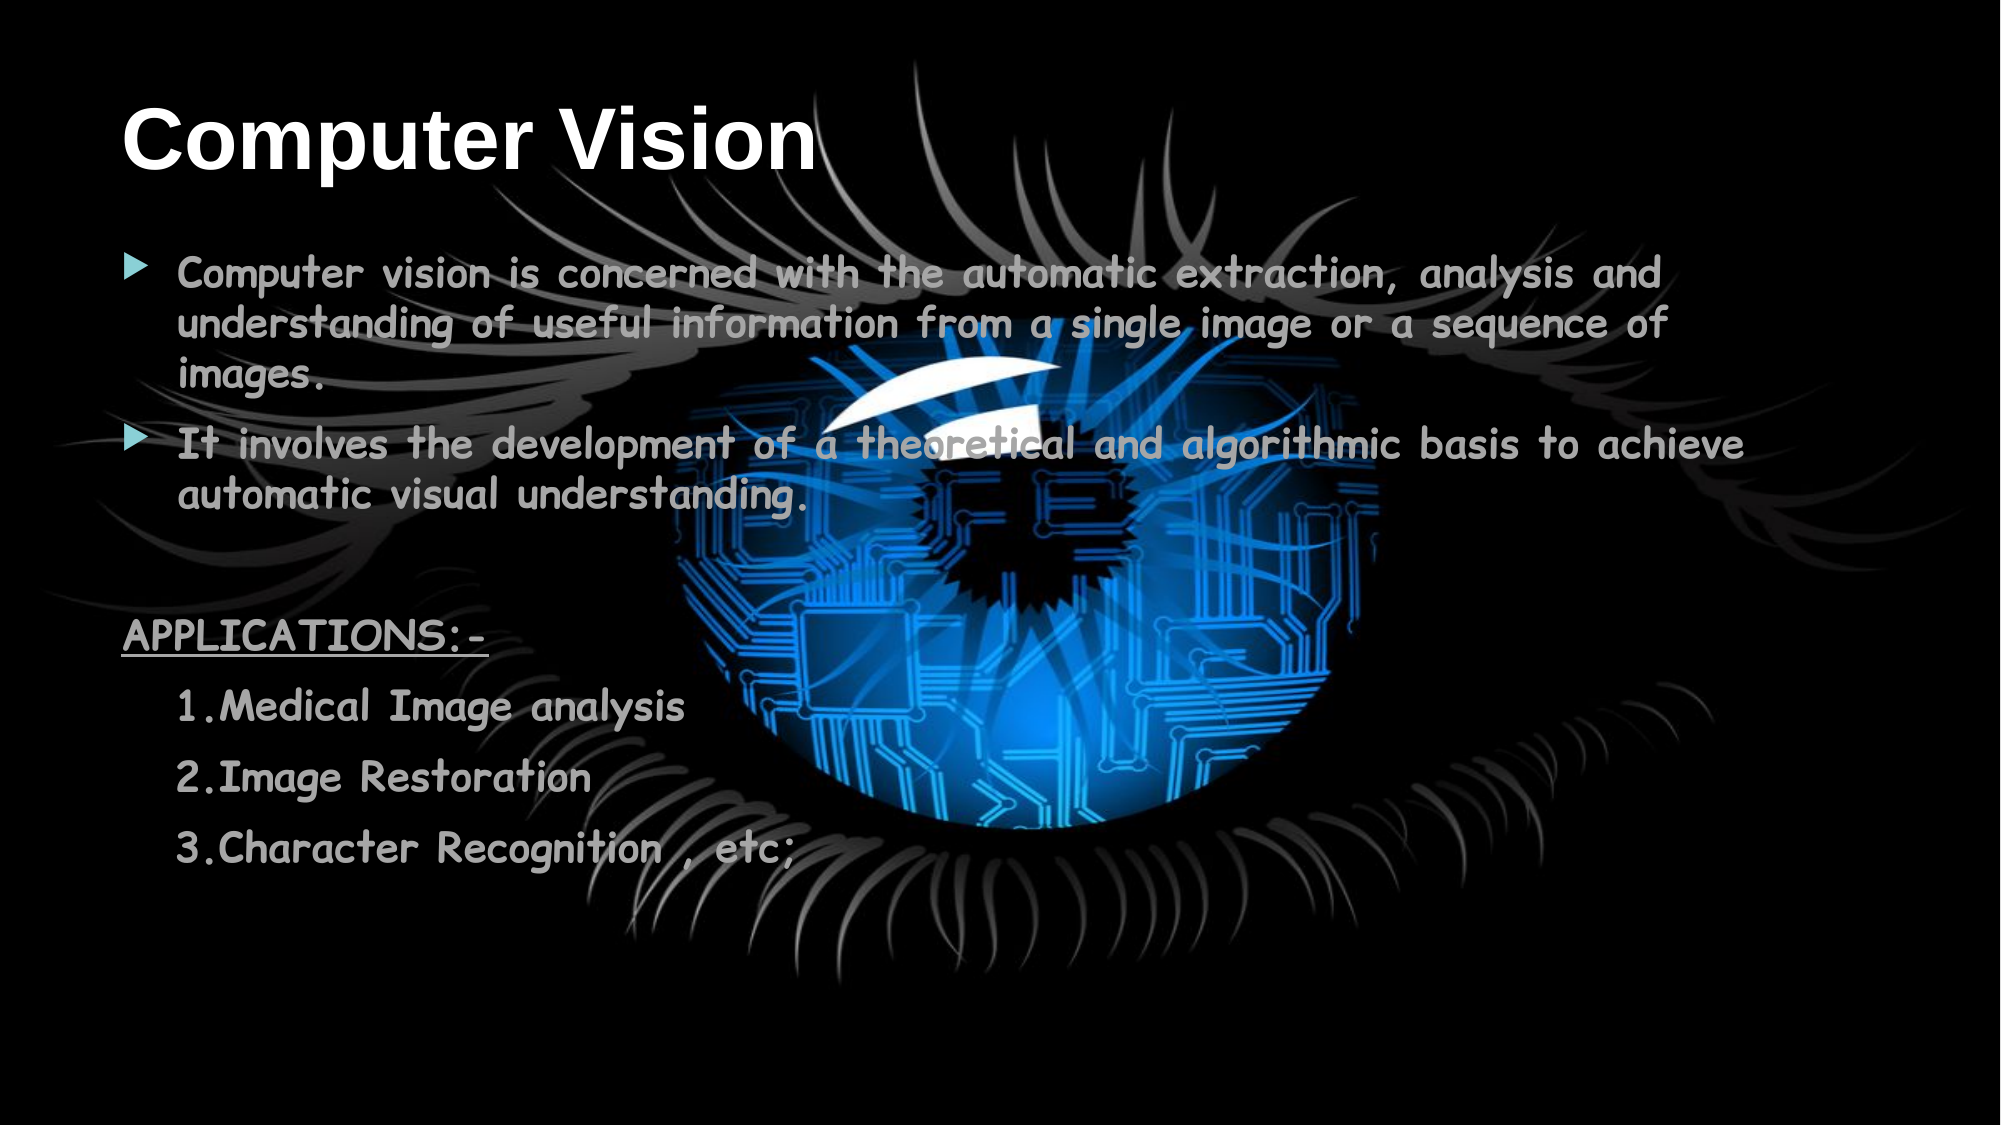

# Computer Vision
Computer vision is concerned with the automatic extraction, analysis and understanding of useful information from a single image or a sequence of images.
It involves the development of a theoretical and algorithmic basis to achieve automatic visual understanding.

APPLICATIONS:-
   1.Medical Image analysis
   2.Image Restoration
   3.Character Recognition , etc;